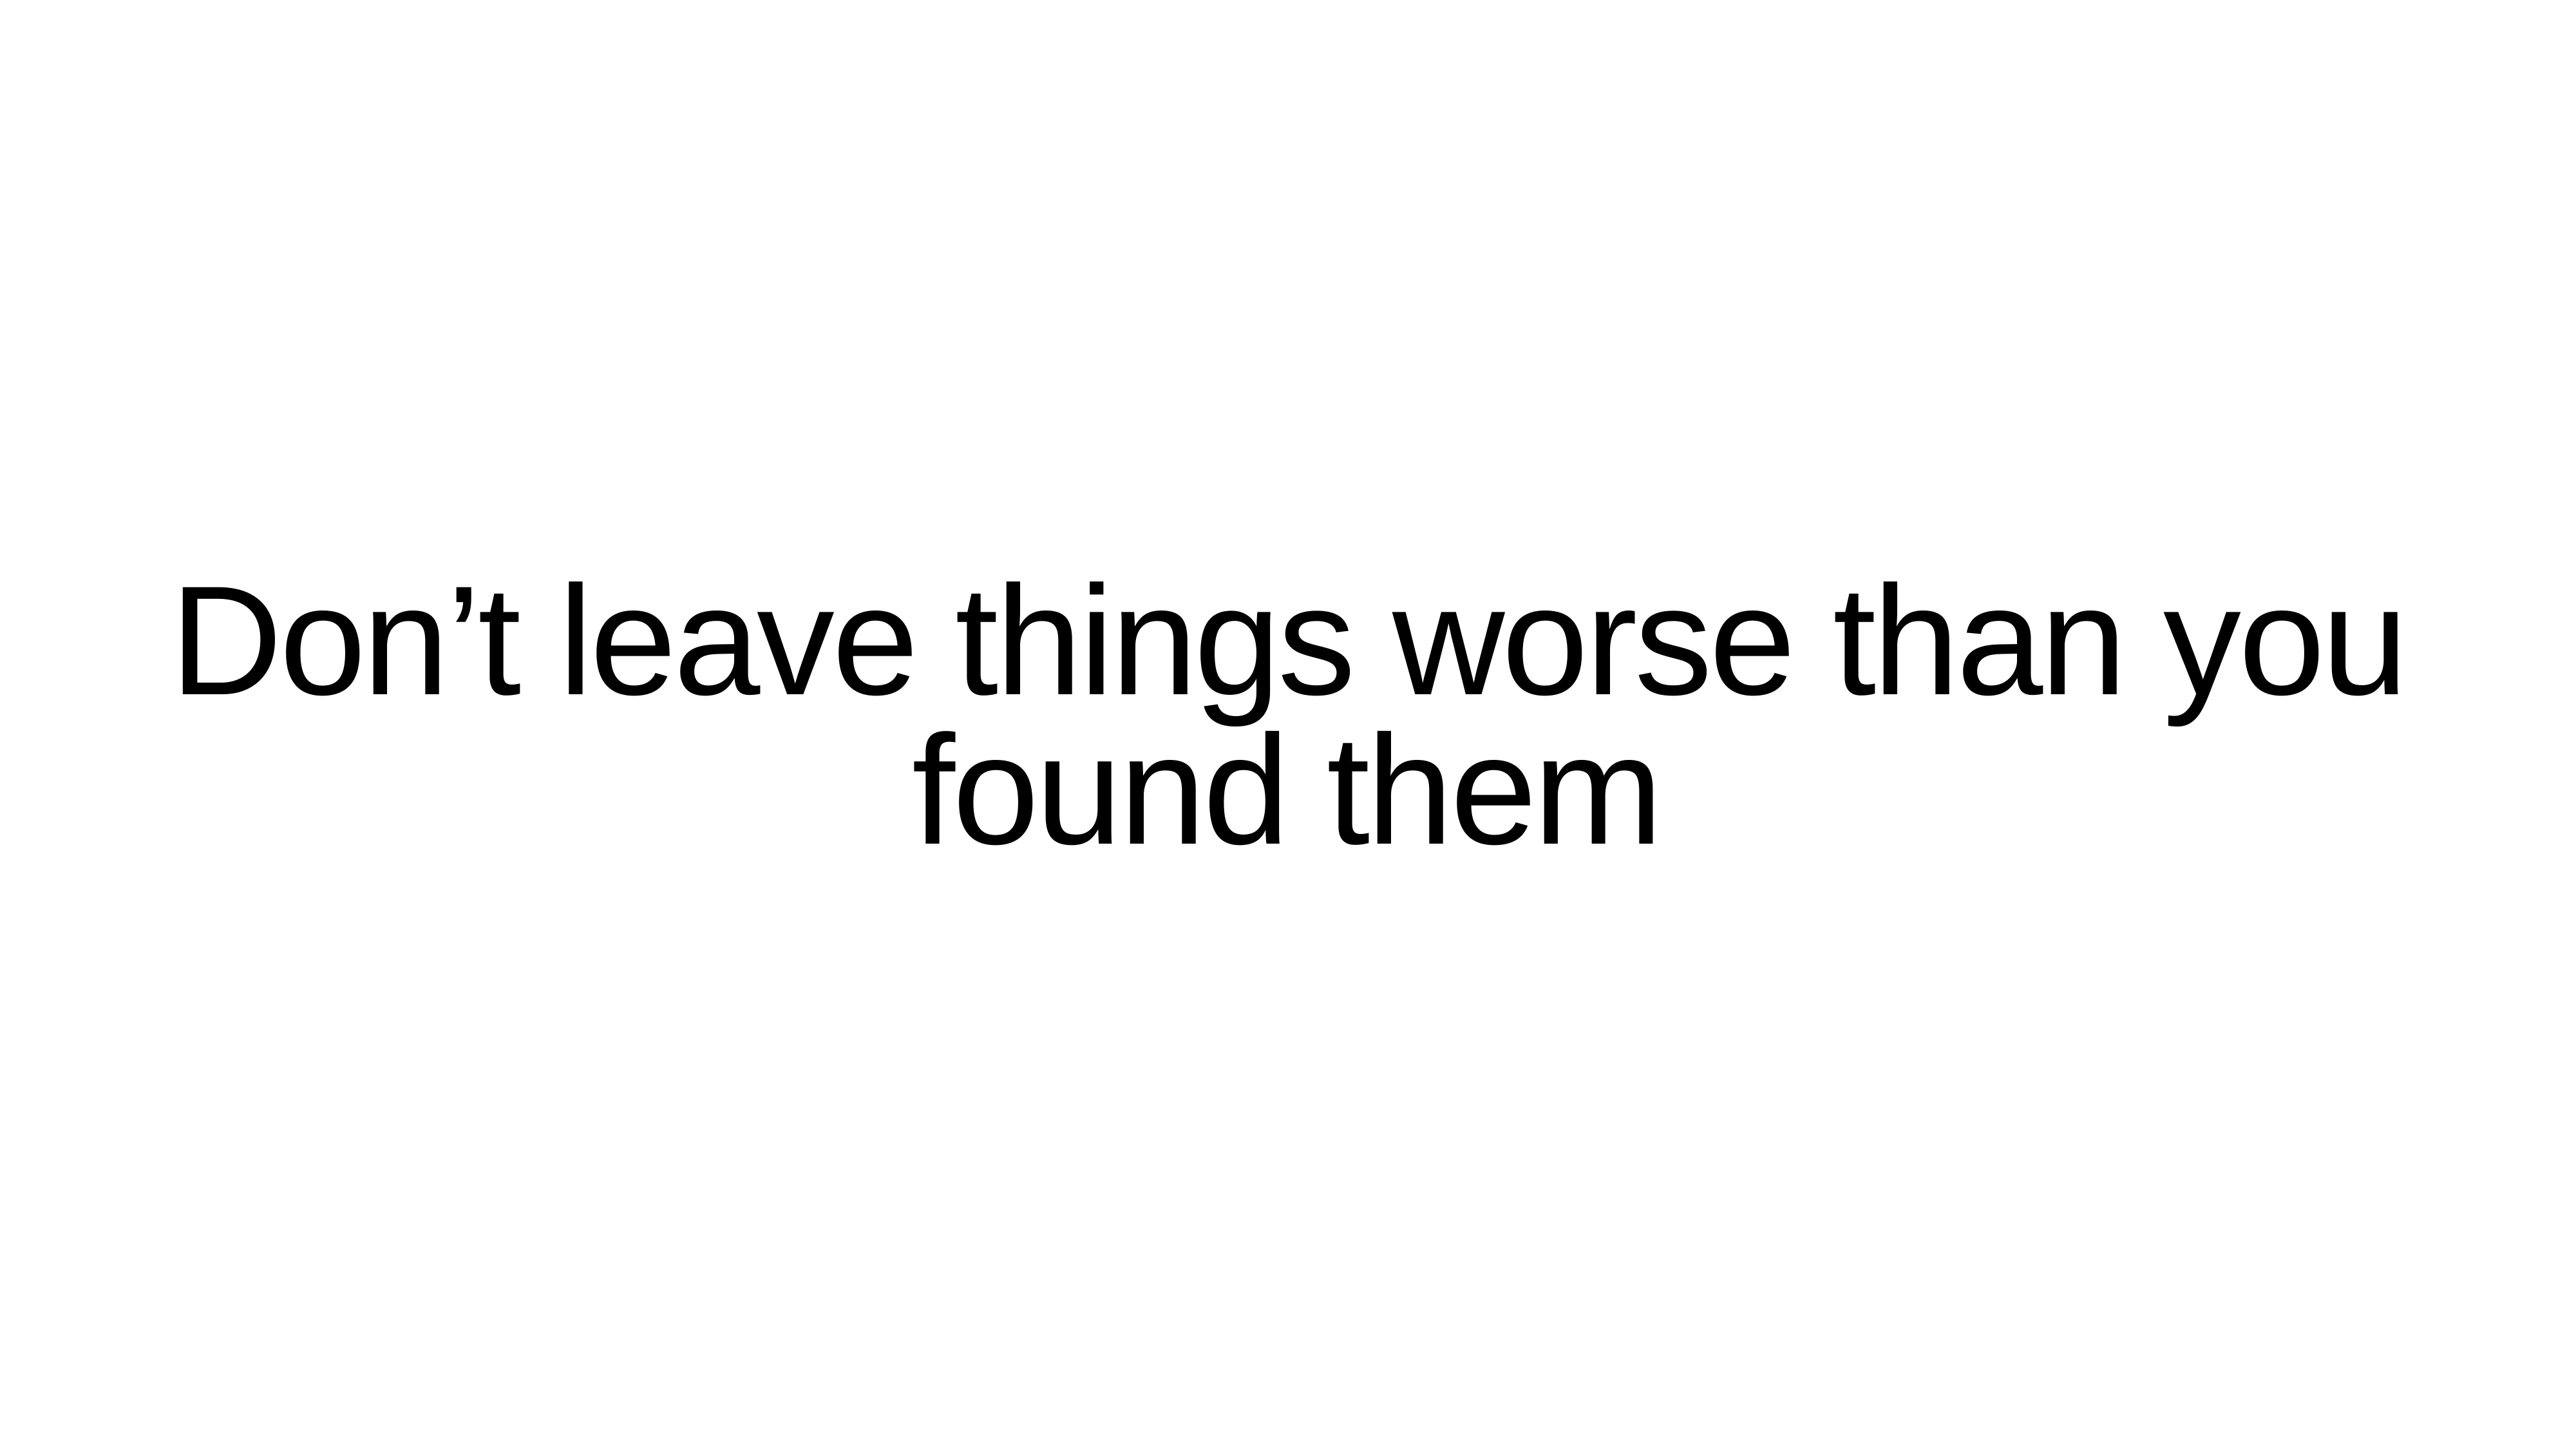

12
Don’t leave things worse than you found them